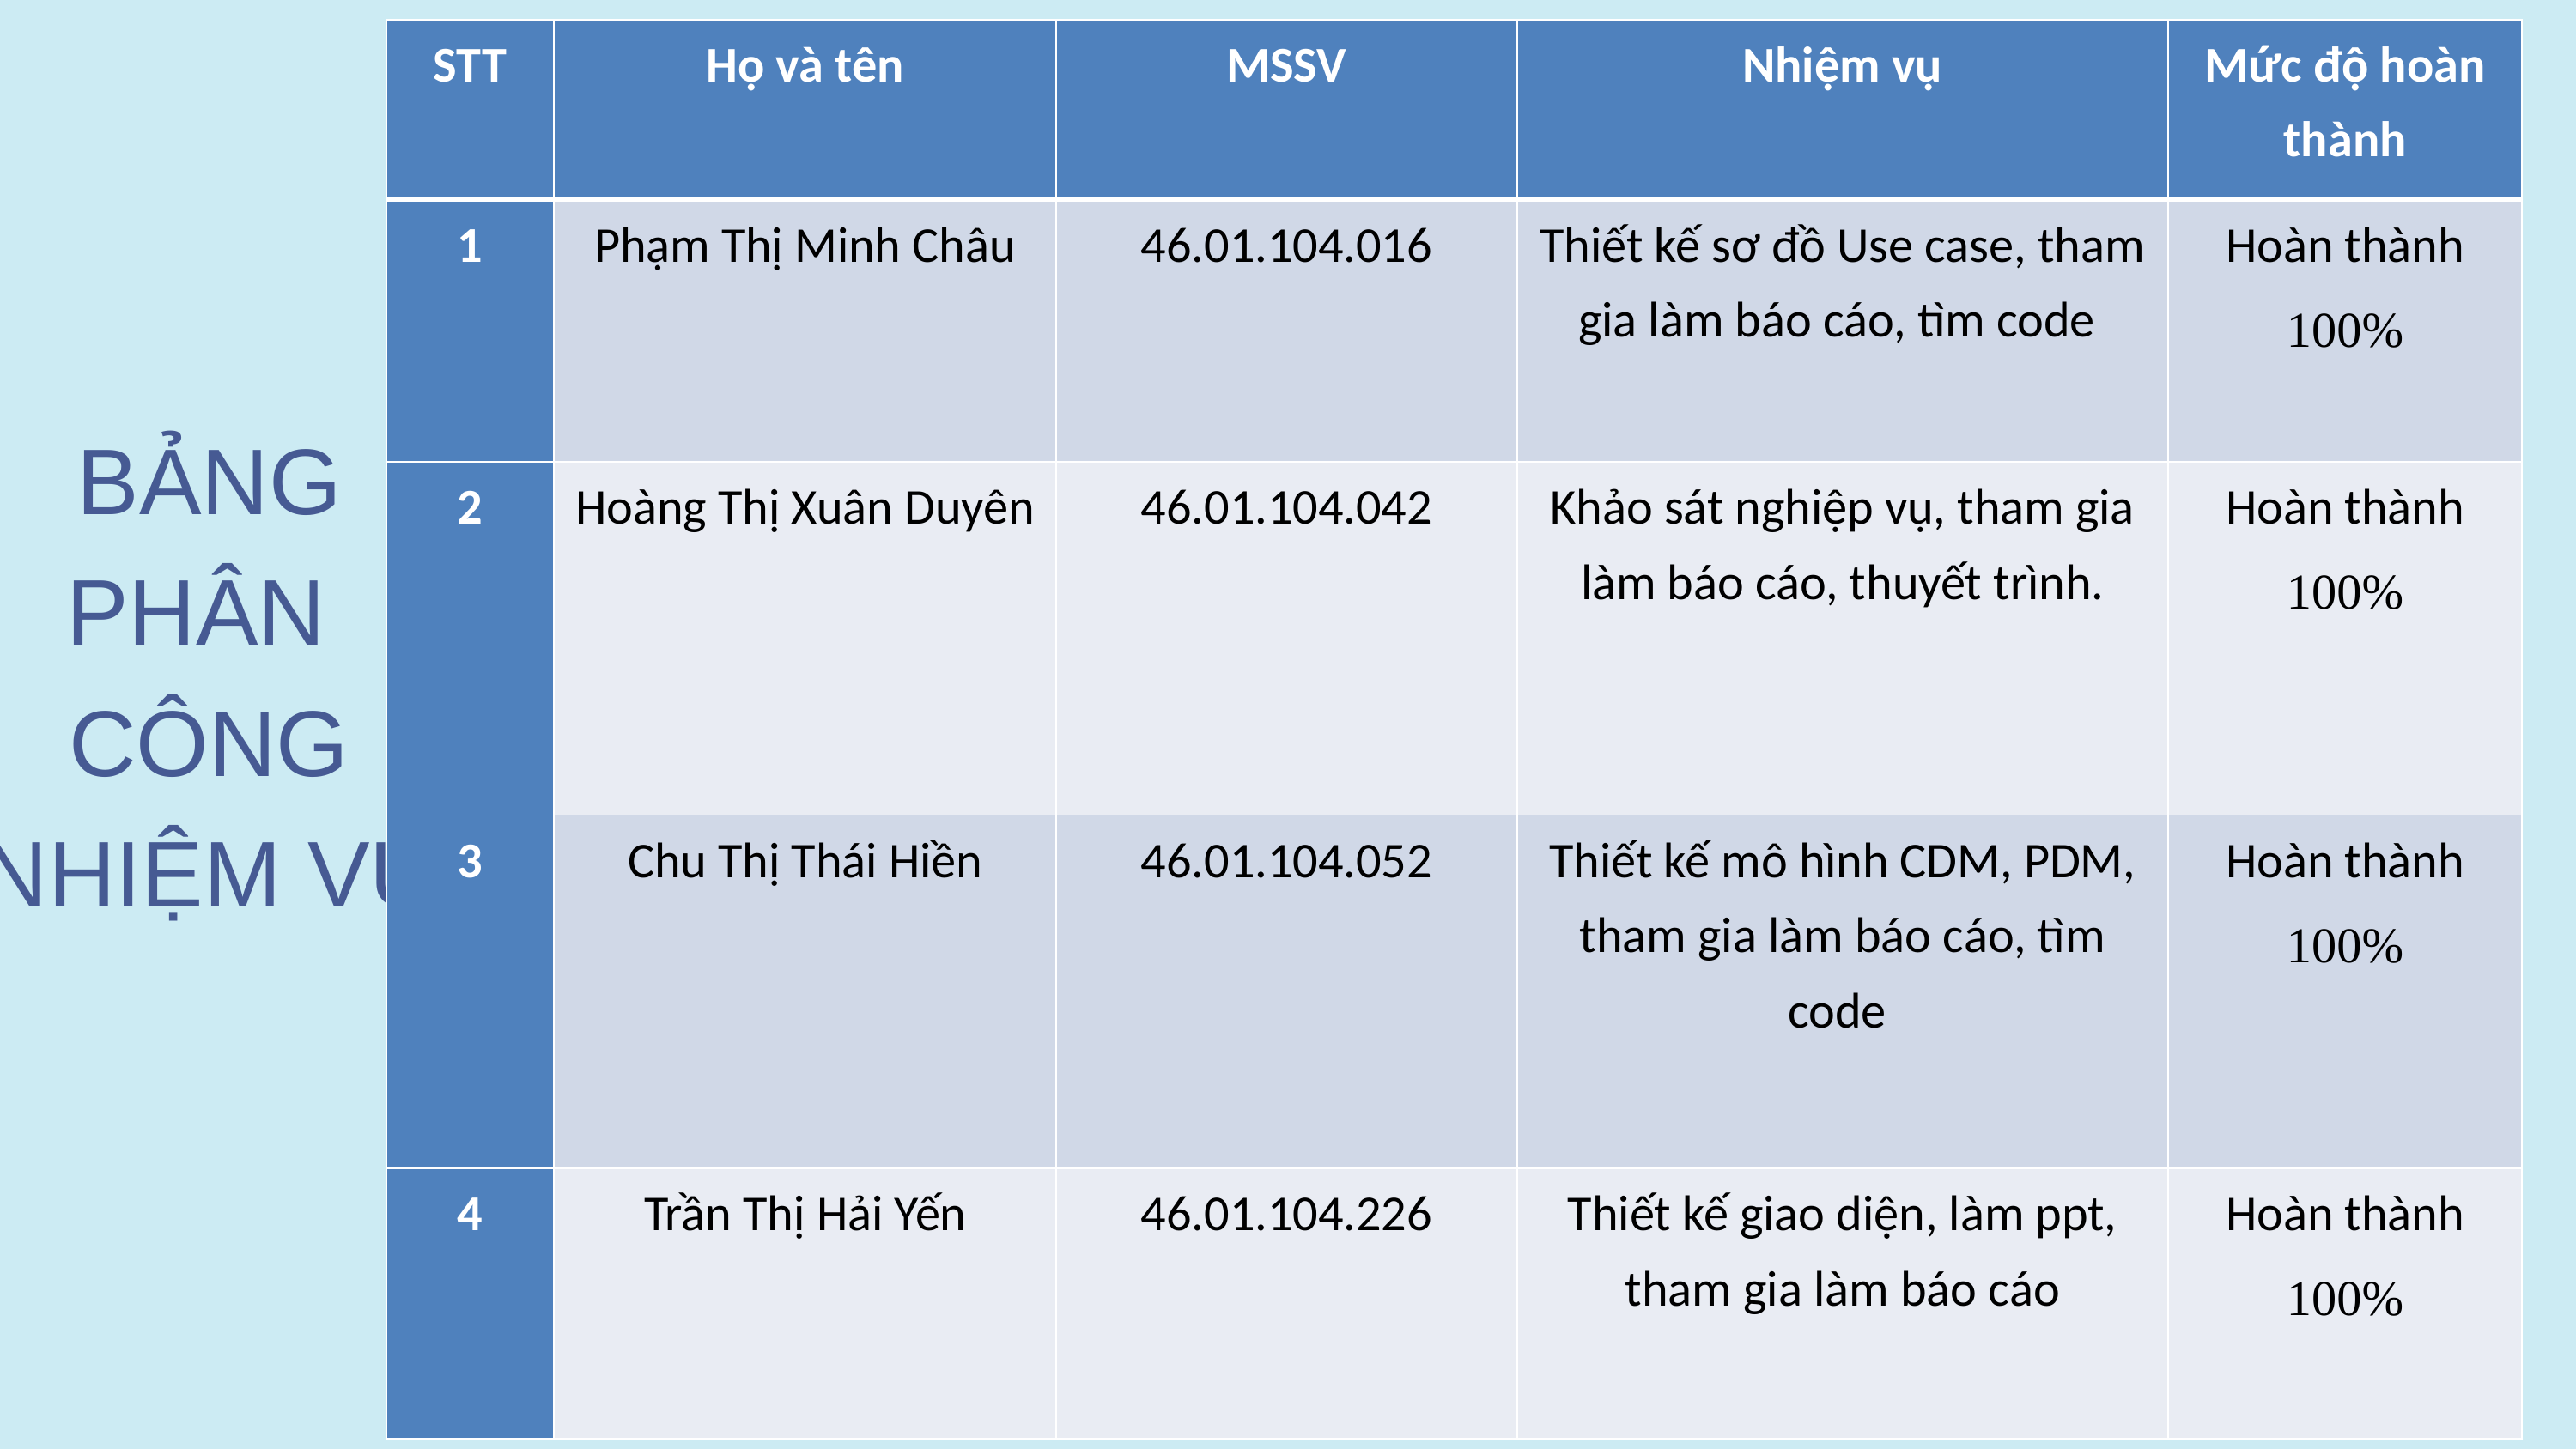

| STT | Họ và tên | MSSV | Nhiệm vụ | Mức độ hoàn thành |
| --- | --- | --- | --- | --- |
| 1 | Phạm Thị Minh Châu | 46.01.104.016 | Thiết kế sơ đồ Use case, tham gia làm báo cáo, tìm code | Hoàn thành 100% |
| 2 | Hoàng Thị Xuân Duyên | 46.01.104.042 | Khảo sát nghiệp vụ, tham gia làm báo cáo, thuyết trình. | Hoàn thành 100% |
| 3 | Chu Thị Thái Hiền | 46.01.104.052 | Thiết kế mô hình CDM, PDM, tham gia làm báo cáo, tìm code | Hoàn thành 100% |
| 4 | Trần Thị Hải Yến | 46.01.104.226 | Thiết kế giao diện, làm ppt, tham gia làm báo cáo | Hoàn thành 100% |
BẢNG PHÂN  CÔNG NHIỆM VỤ